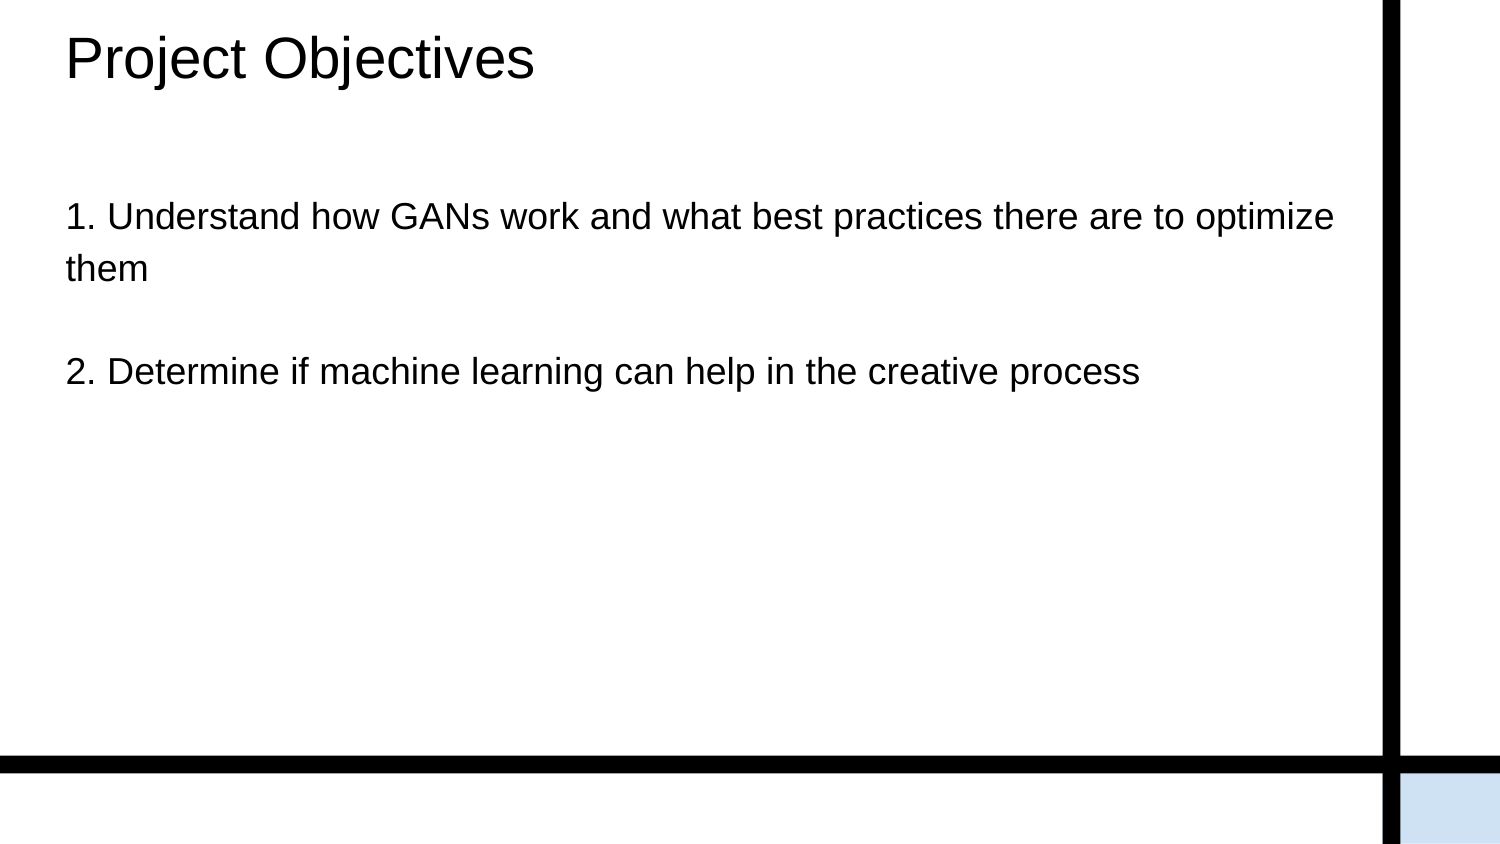

# Project Objectives
1. Understand how GANs work and what best practices there are to optimize them

2. Determine if machine learning can help in the creative process